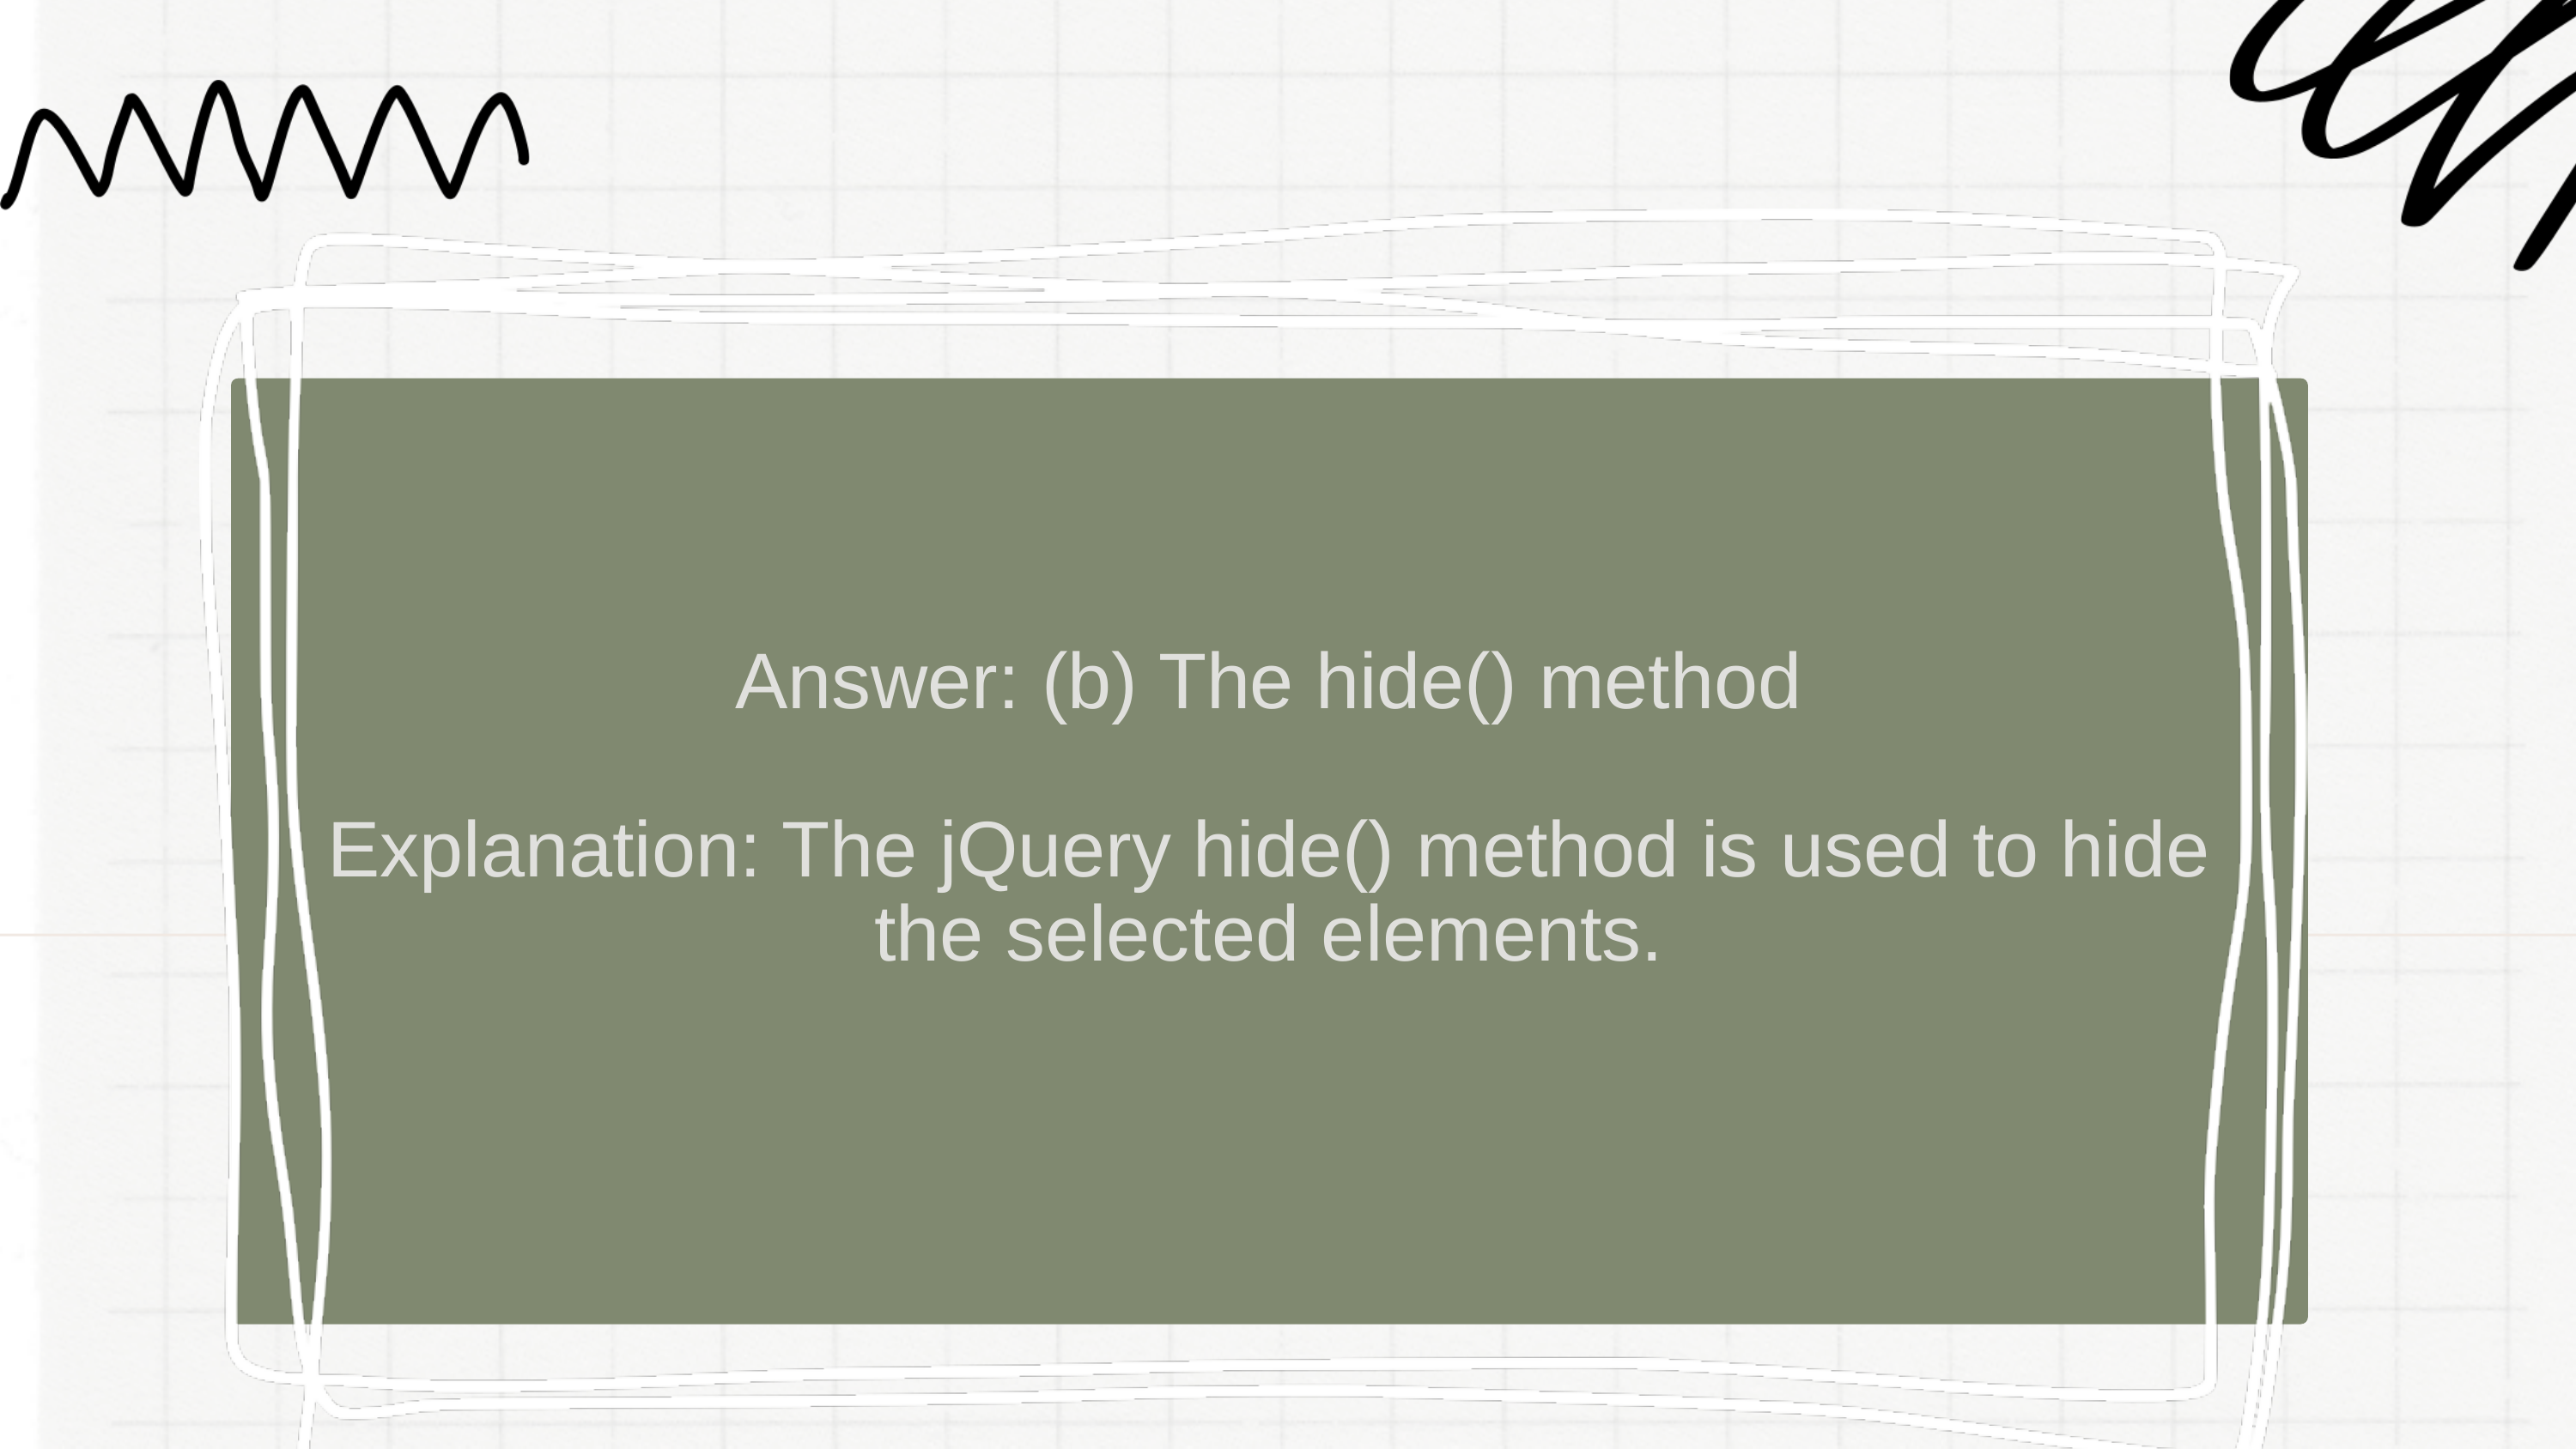

Answer: (b) The hide() method

Explanation: The jQuery hide() method is used to hide the selected elements.